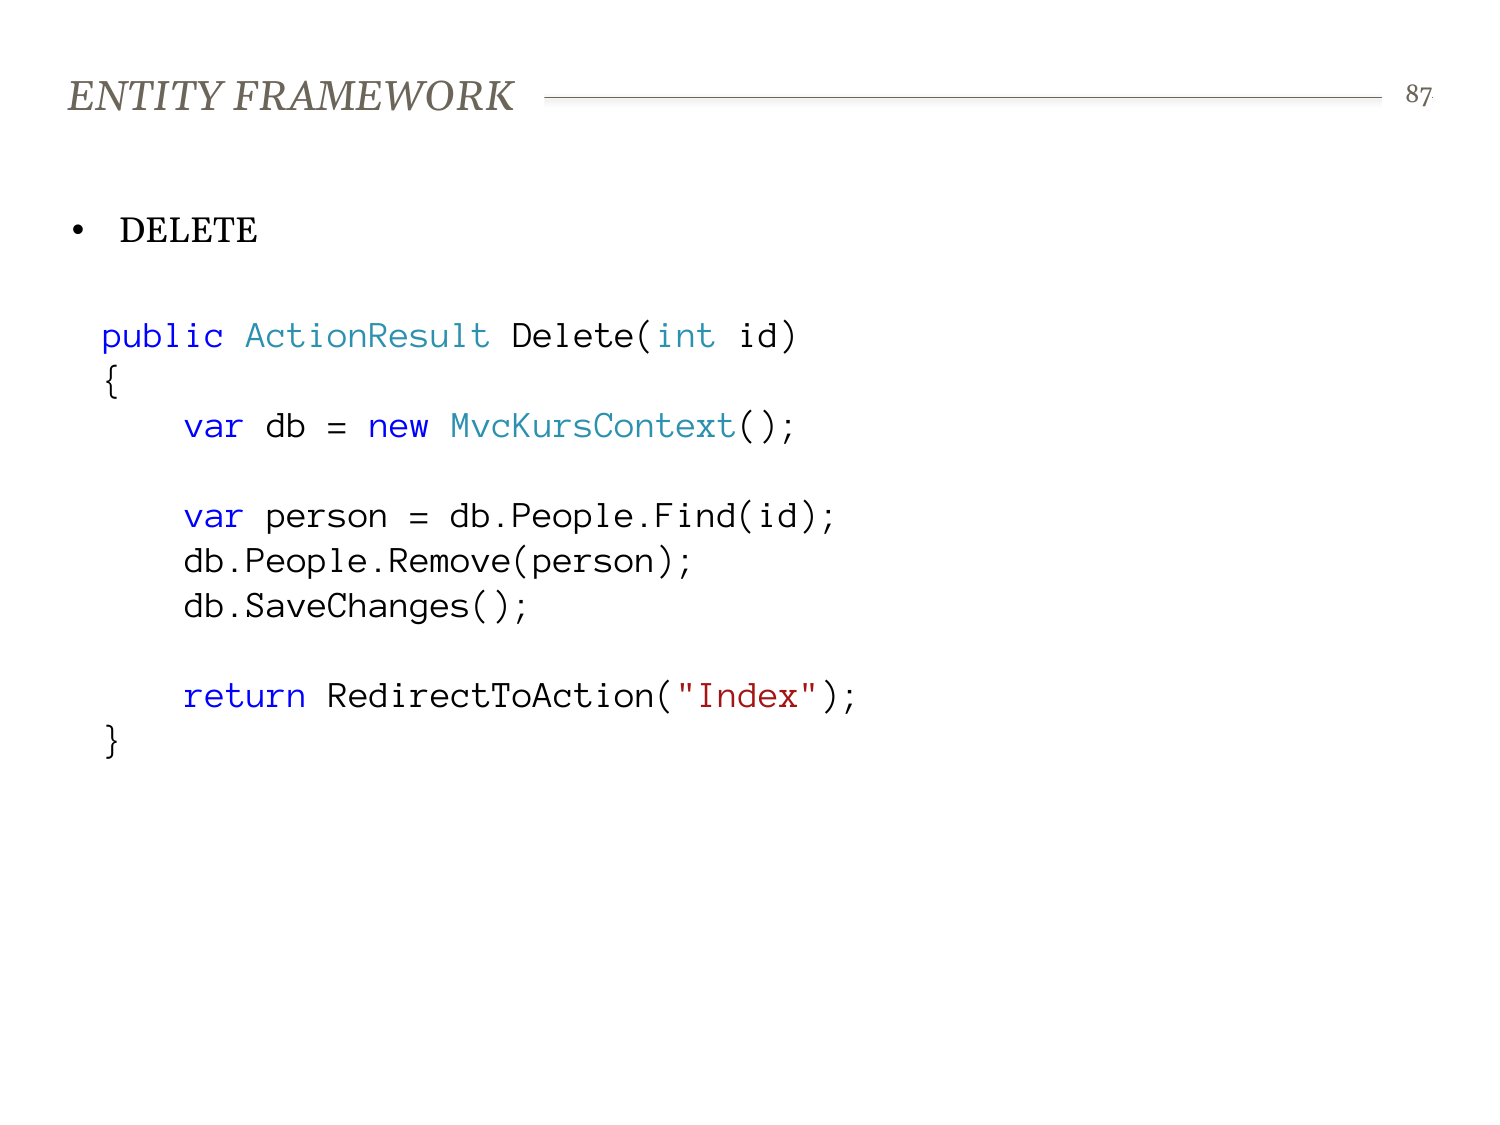

# Entity Framework
87
DELETE

public ActionResult Delete(int id)
{
    var db = new MvcKursContext();

    var person = db.People.Find(id);
    db.People.Remove(person);
    db.SaveChanges();

    return RedirectToAction("Index");
}